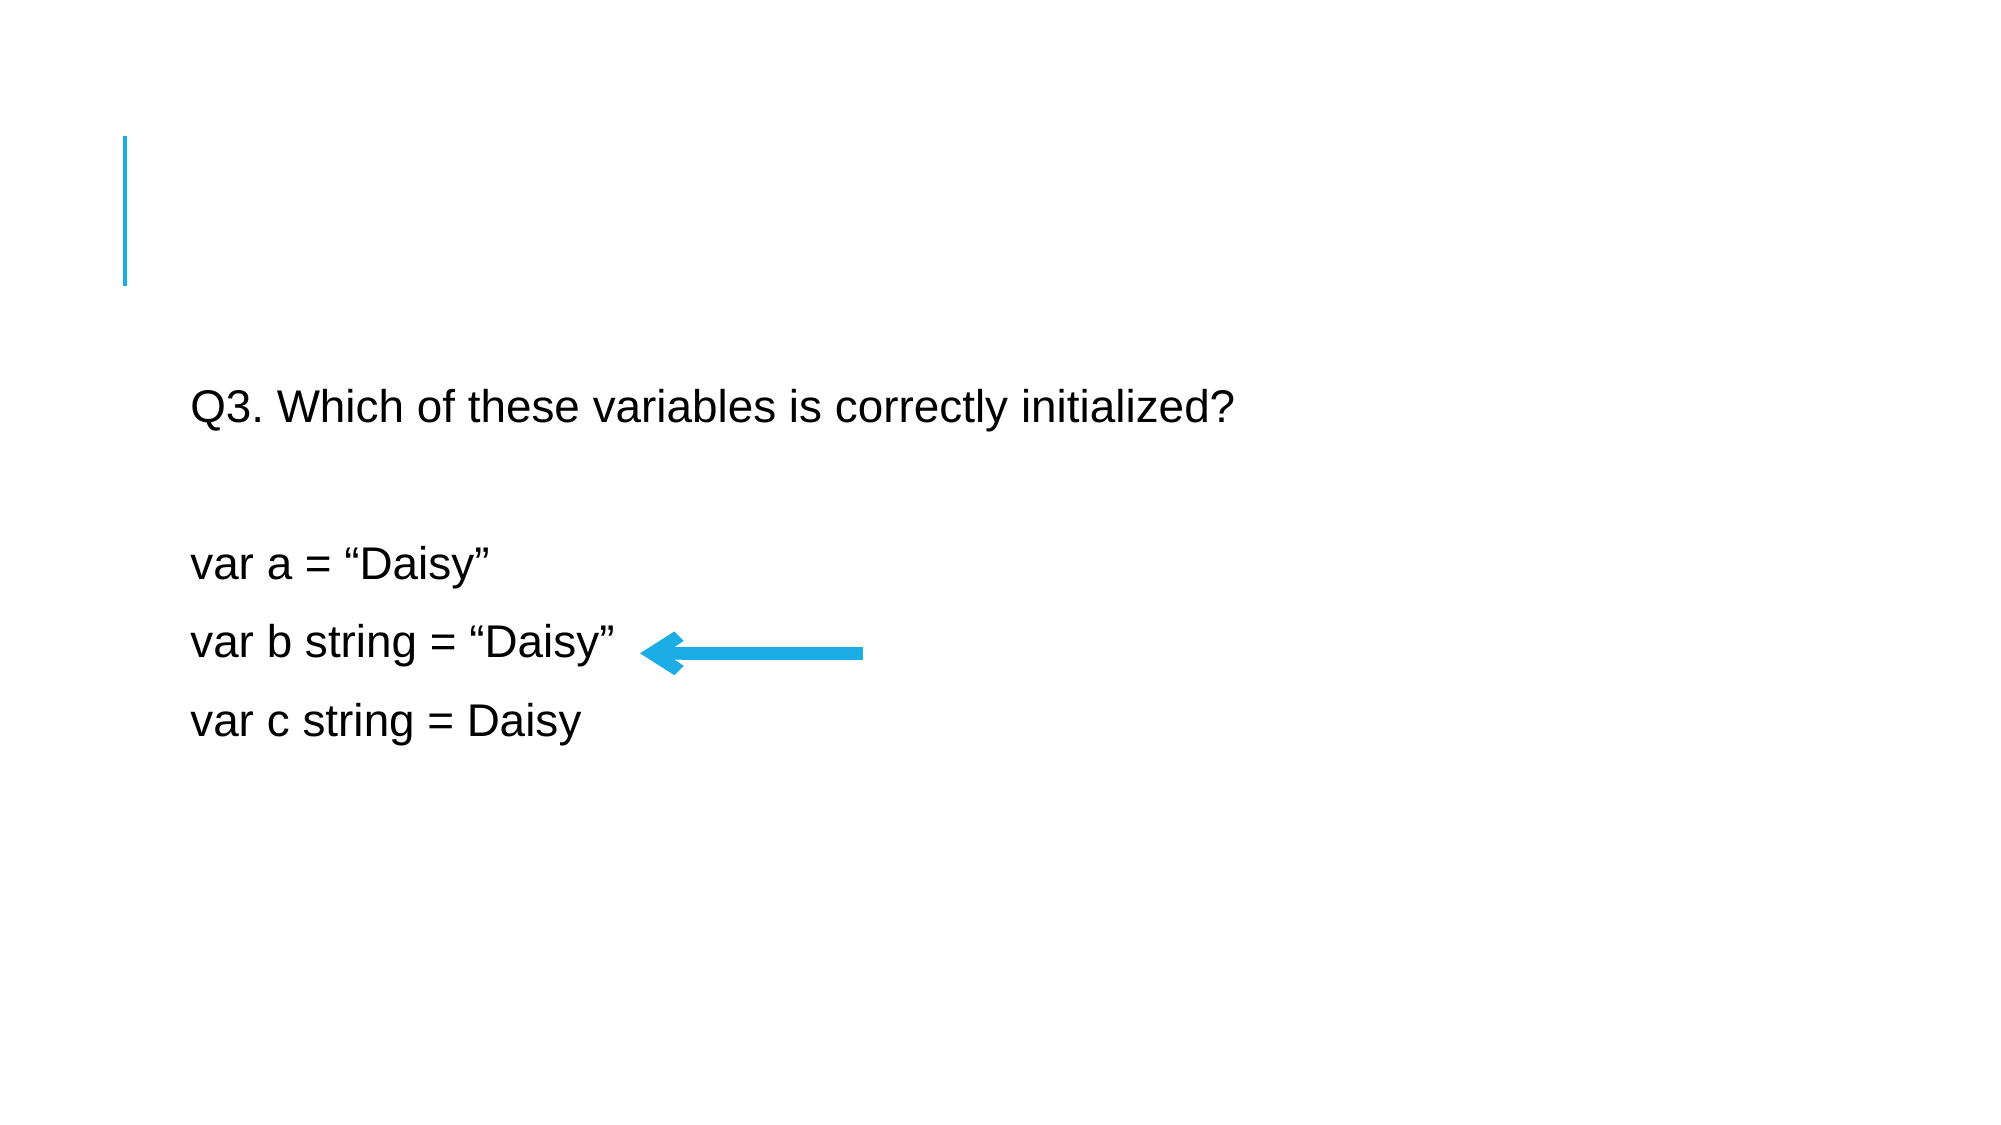

Q3. Which of these variables is correctly initialized?

var a = “Daisy”
var b string = “Daisy”
var c string = Daisy